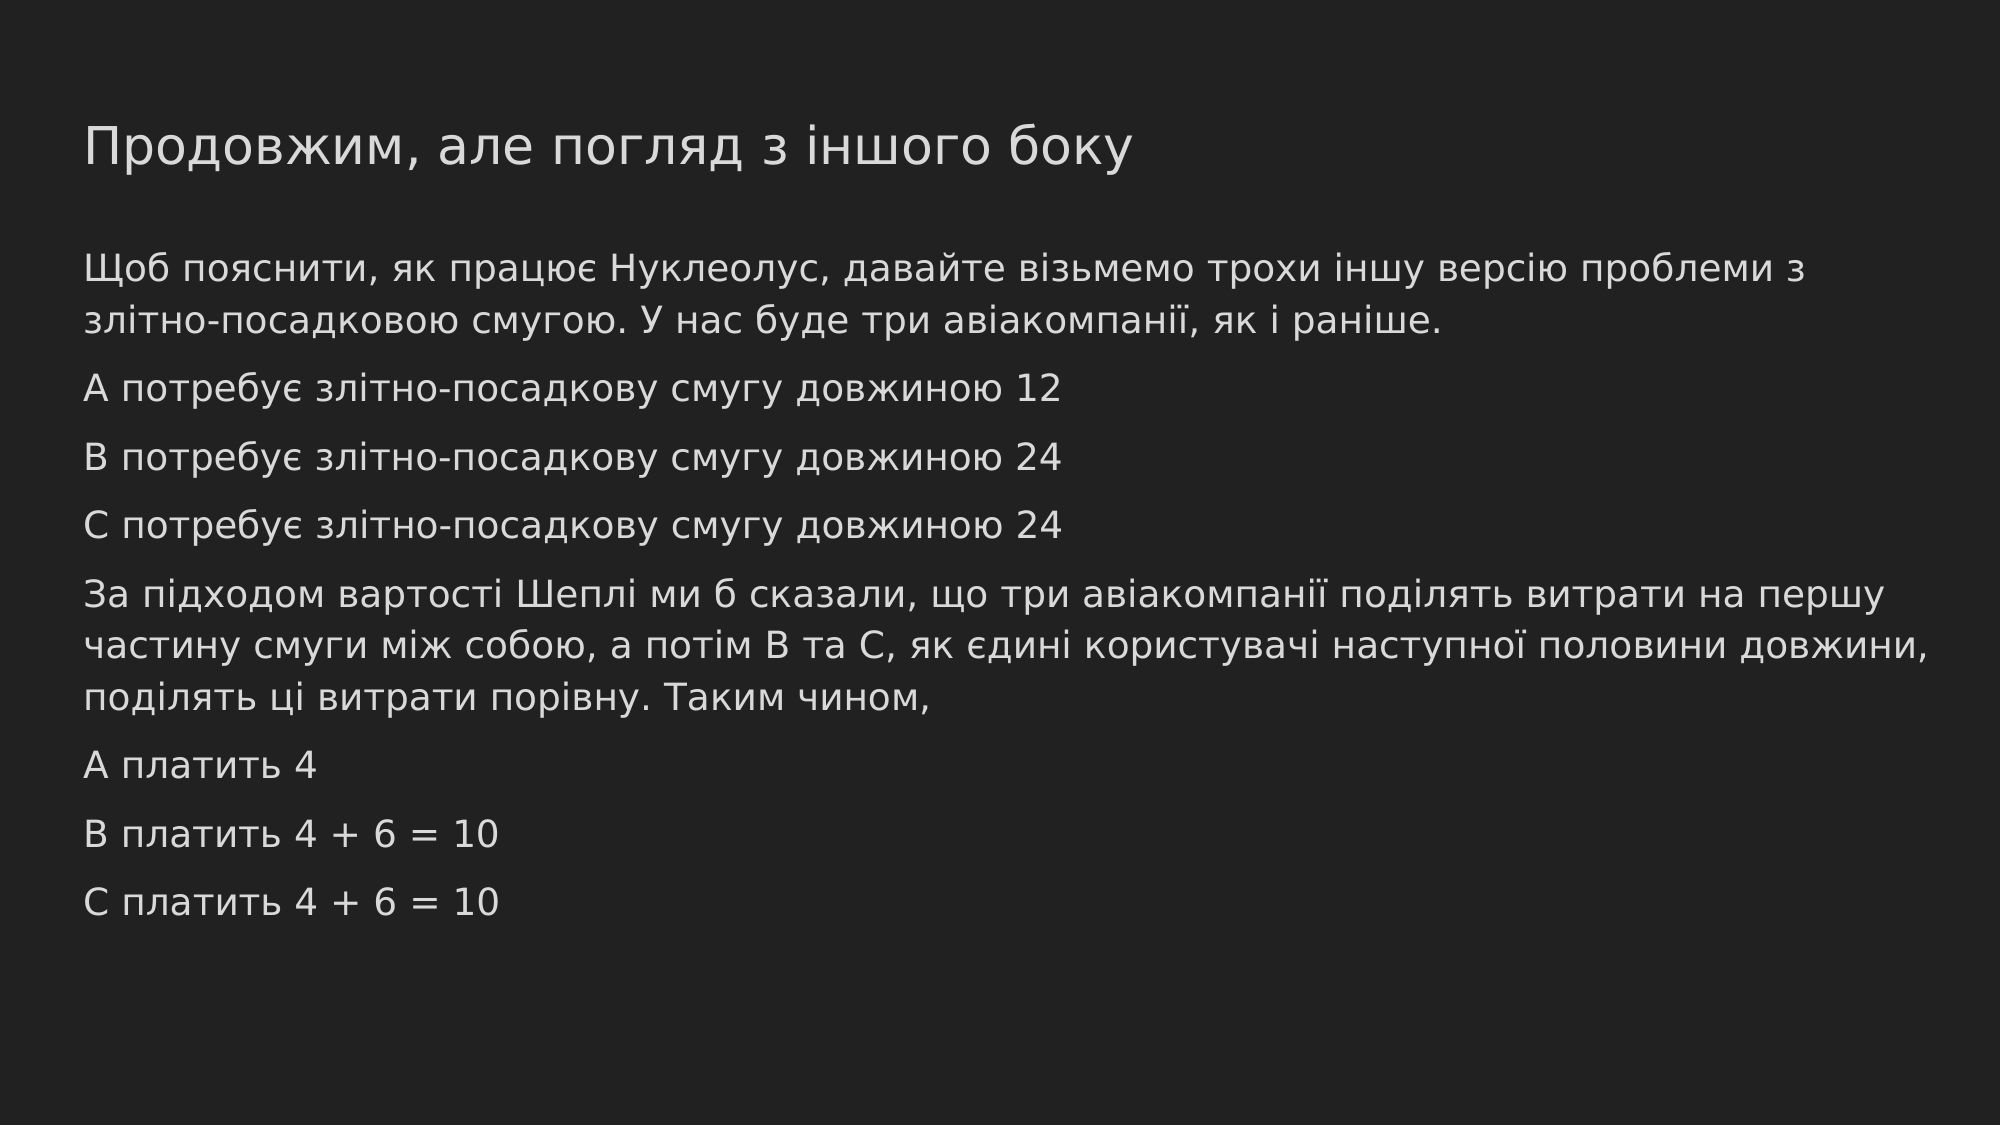

# Продовжим, але погляд з іншого боку
Щоб пояснити, як працює Нуклеолус, давайте візьмемо трохи іншу версію проблеми з злітно-посадковою смугою. У нас буде три авіакомпанії, як і раніше.
А потребує злітно-посадкову смугу довжиною 12
B потребує злітно-посадкову смугу довжиною 24
C потребує злітно-посадкову смугу довжиною 24
За підходом вартості Шеплі ми б сказали, що три авіакомпанії поділять витрати на першу частину смуги між собою, а потім B та C, як єдині користувачі наступної половини довжини, поділять ці витрати порівну. Таким чином,
А платить 4
B платить 4 + 6 = 10
C платить 4 + 6 = 10